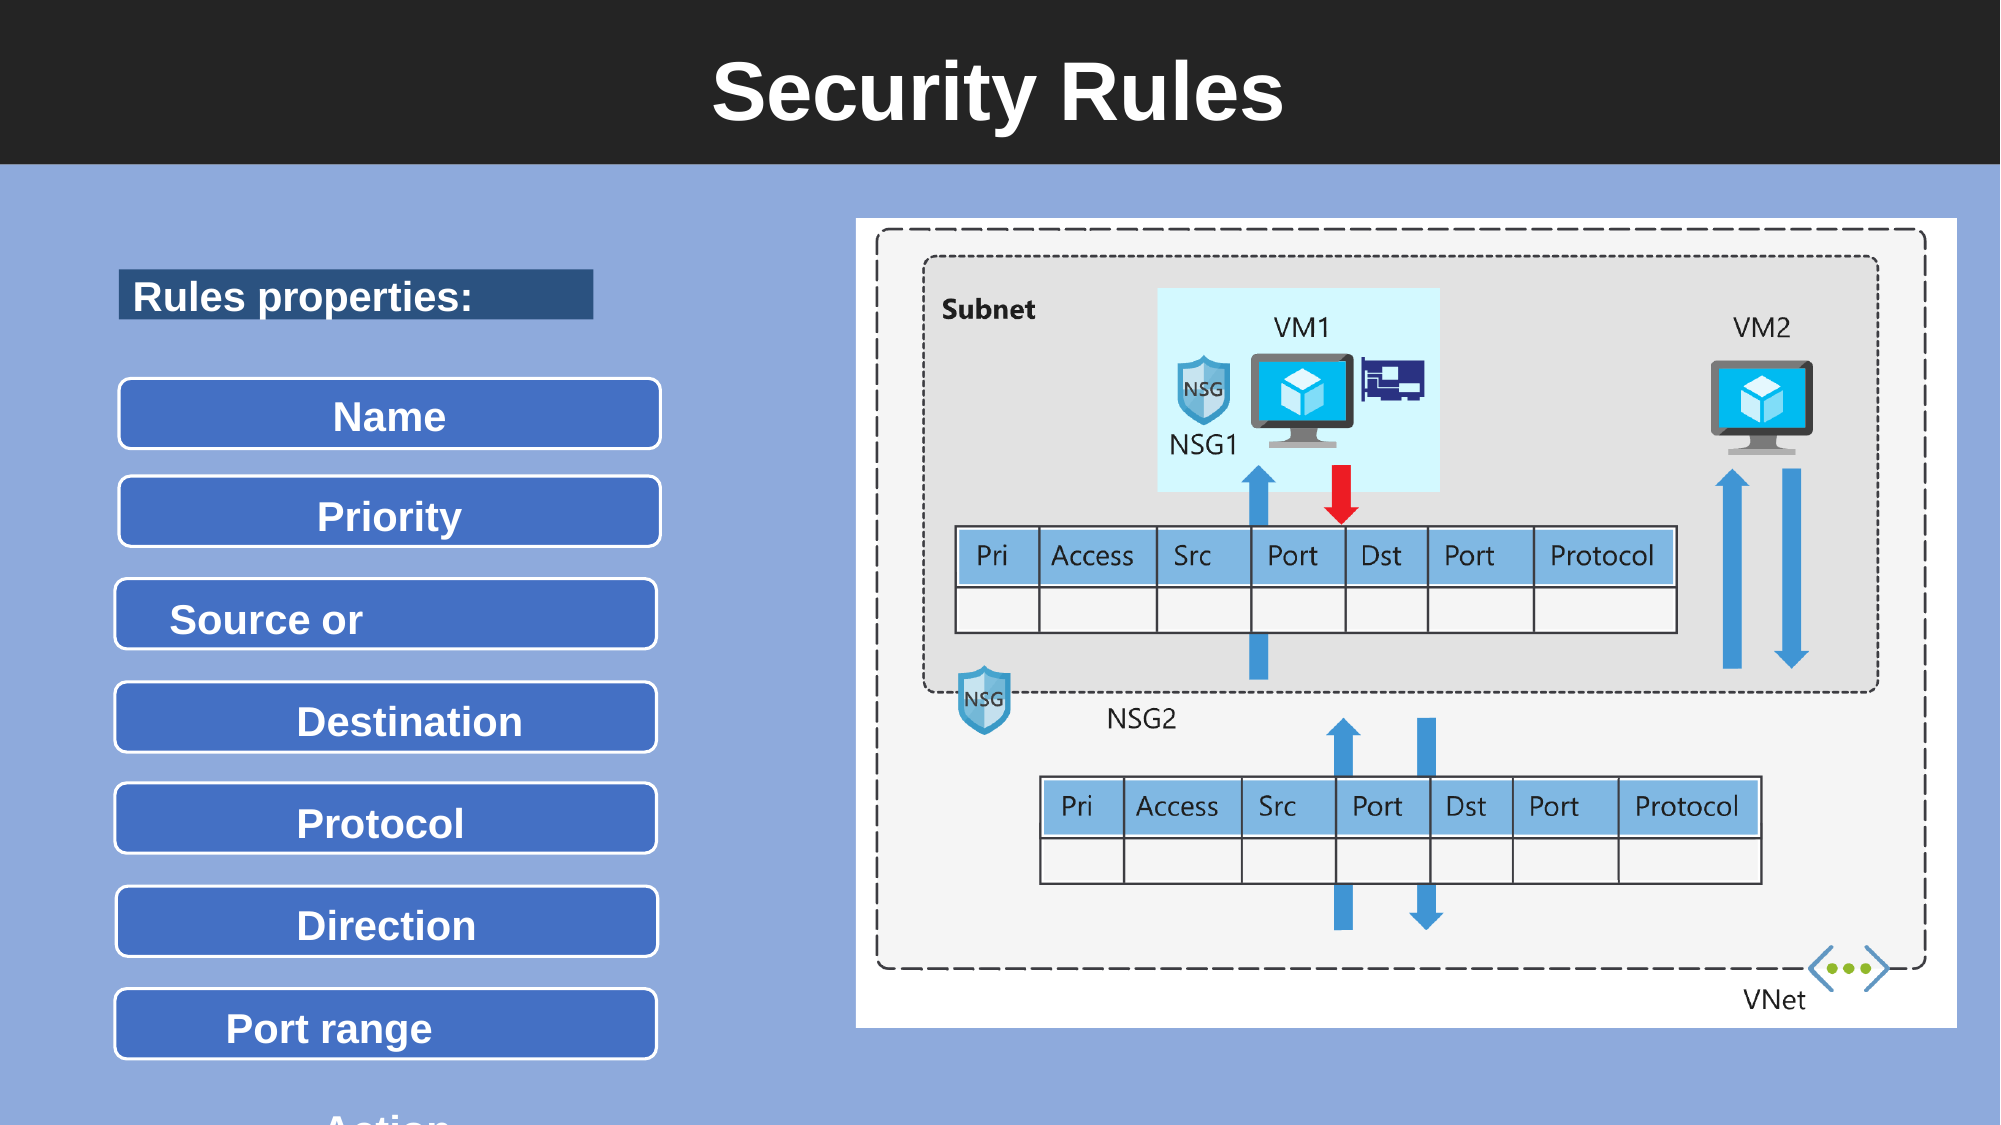

# Security Rules

Rules properties:

Name

Priority
Source or Destination Protocol Direction
Port range Action